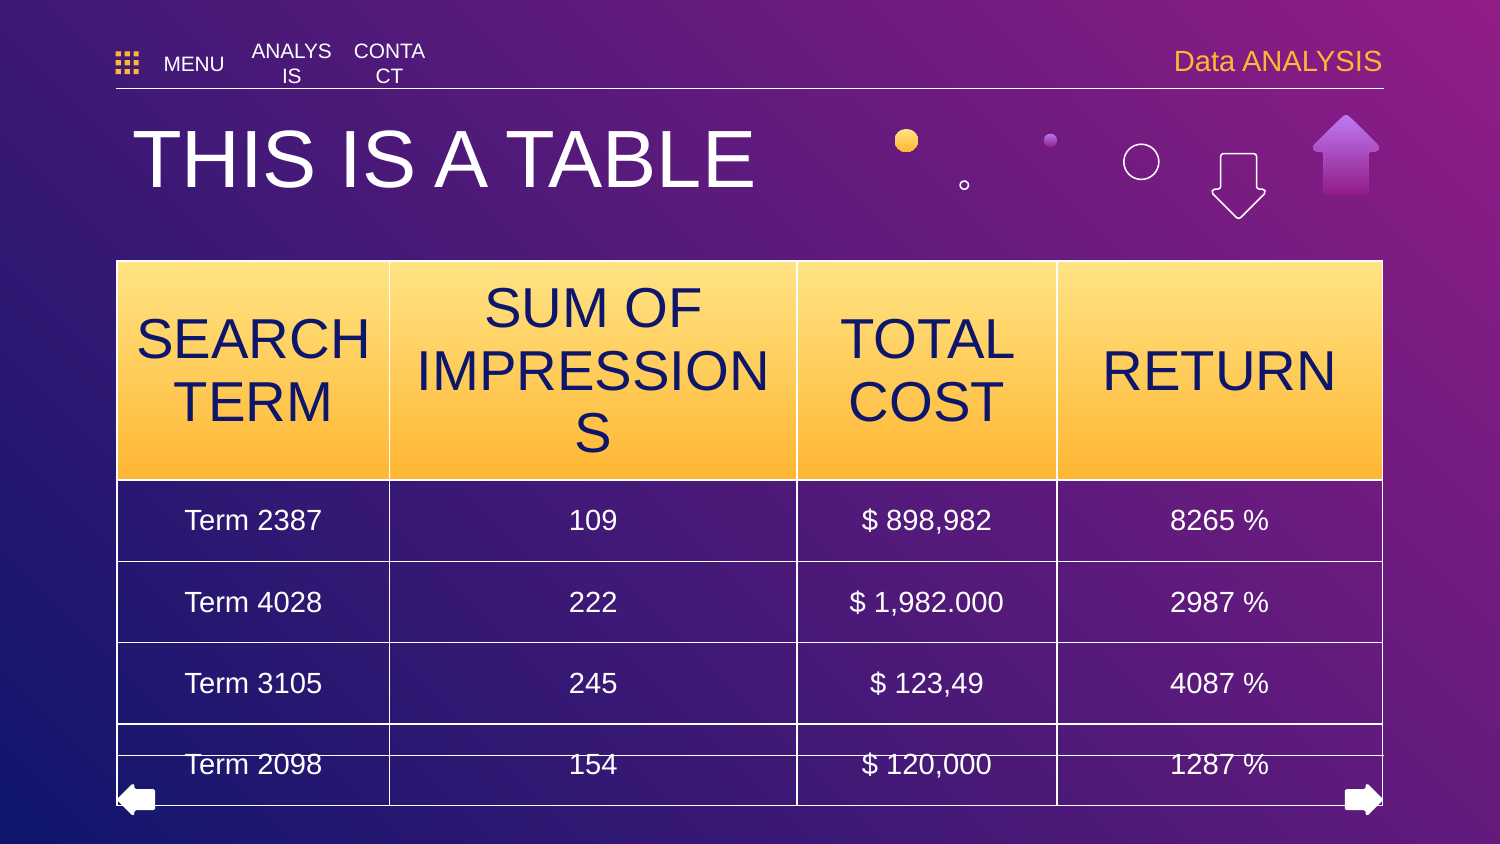

Data ANALYSIS
MENU
ANALYSIS
CONTACT

# THIS IS A TABLE

| SEARCH TERM | SUM OF IMPRESSIONS | TOTAL COST | RETURN |
| --- | --- | --- | --- |
| Term 2387 | 109 | $ 898,982 | 8265 % |
| Term 4028 | 222 | $ 1,982.000 | 2987 % |
| Term 3105 | 245 | $ 123,49 | 4087 % |
| Term 2098 | 154 | $ 120,000 | 1287 % |